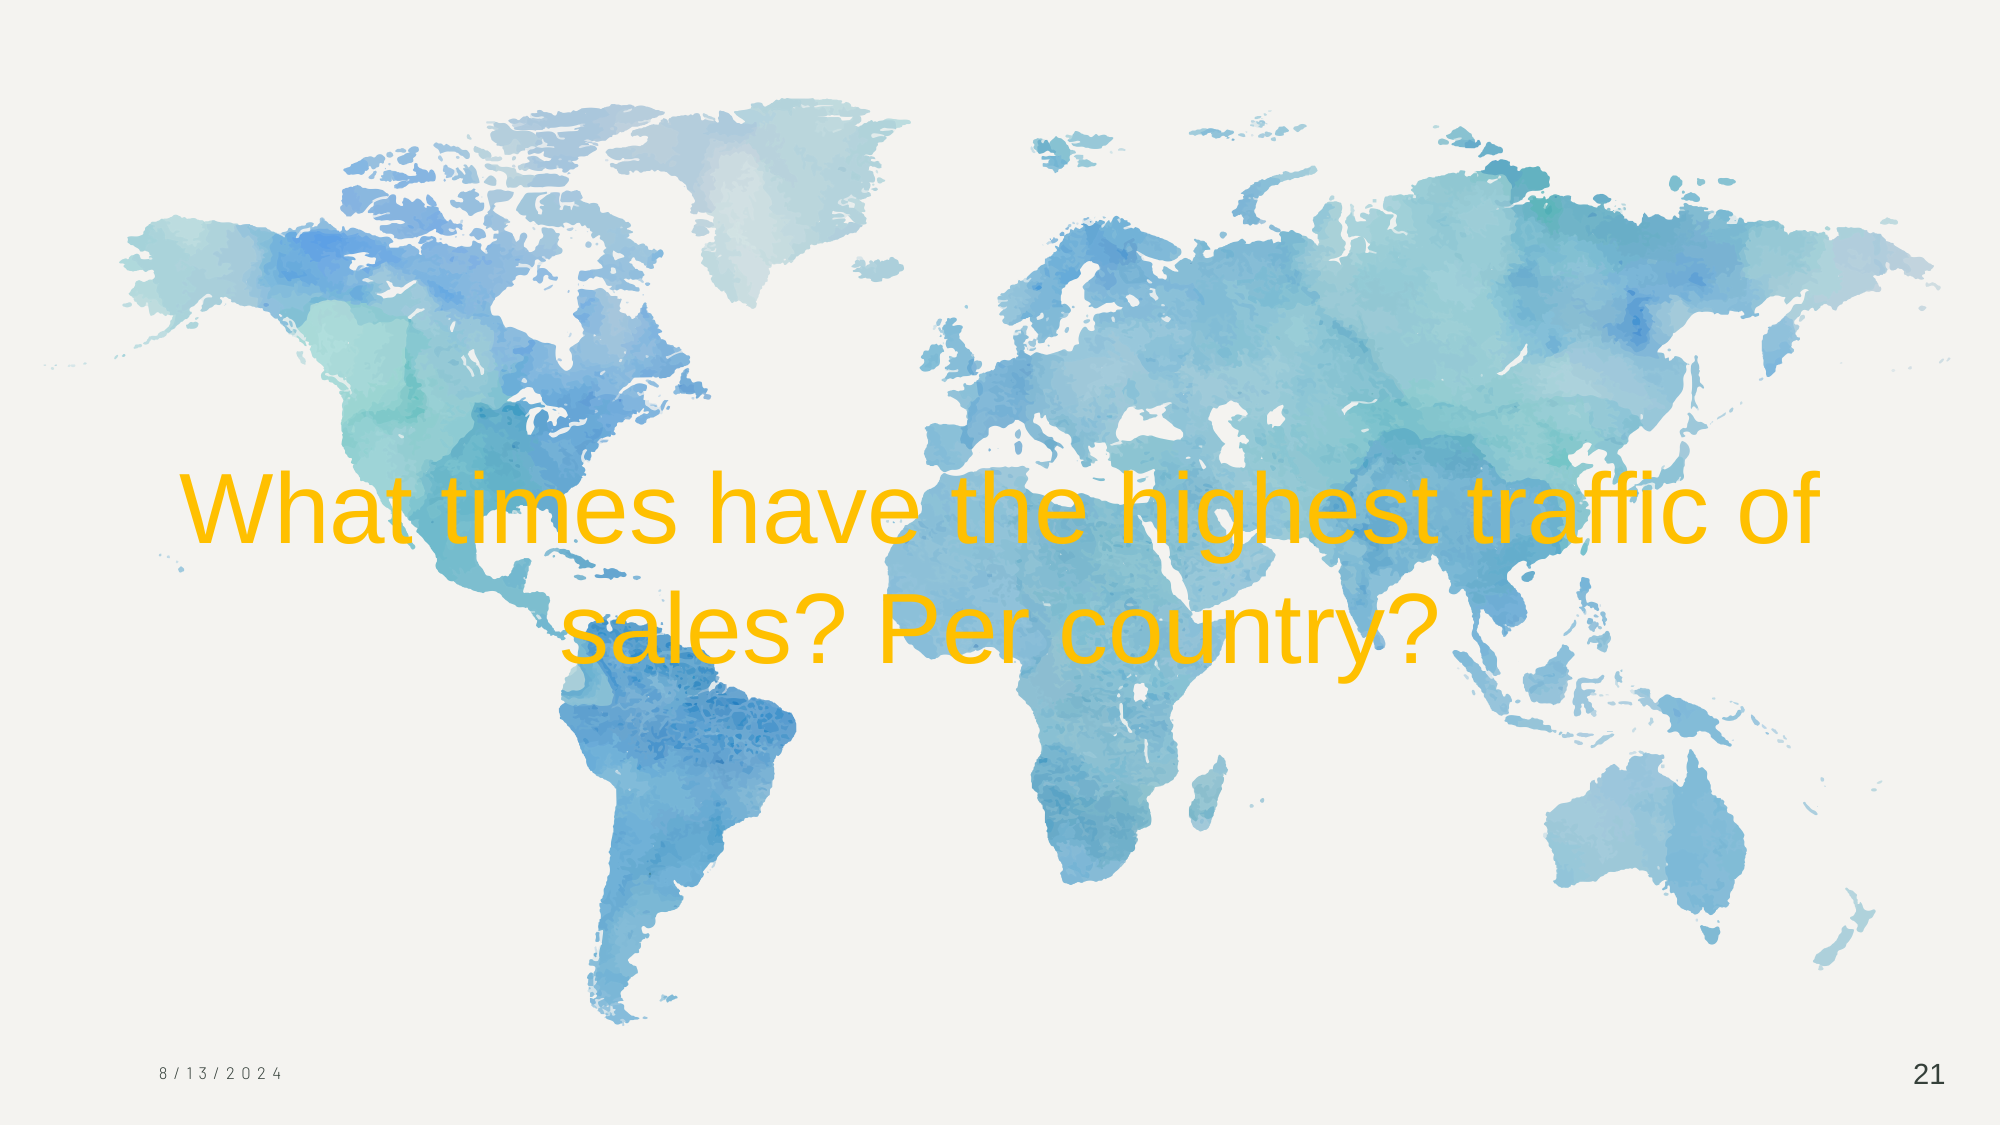

# What times have the highest traffic of sales? Per country?
8/13/2024

21